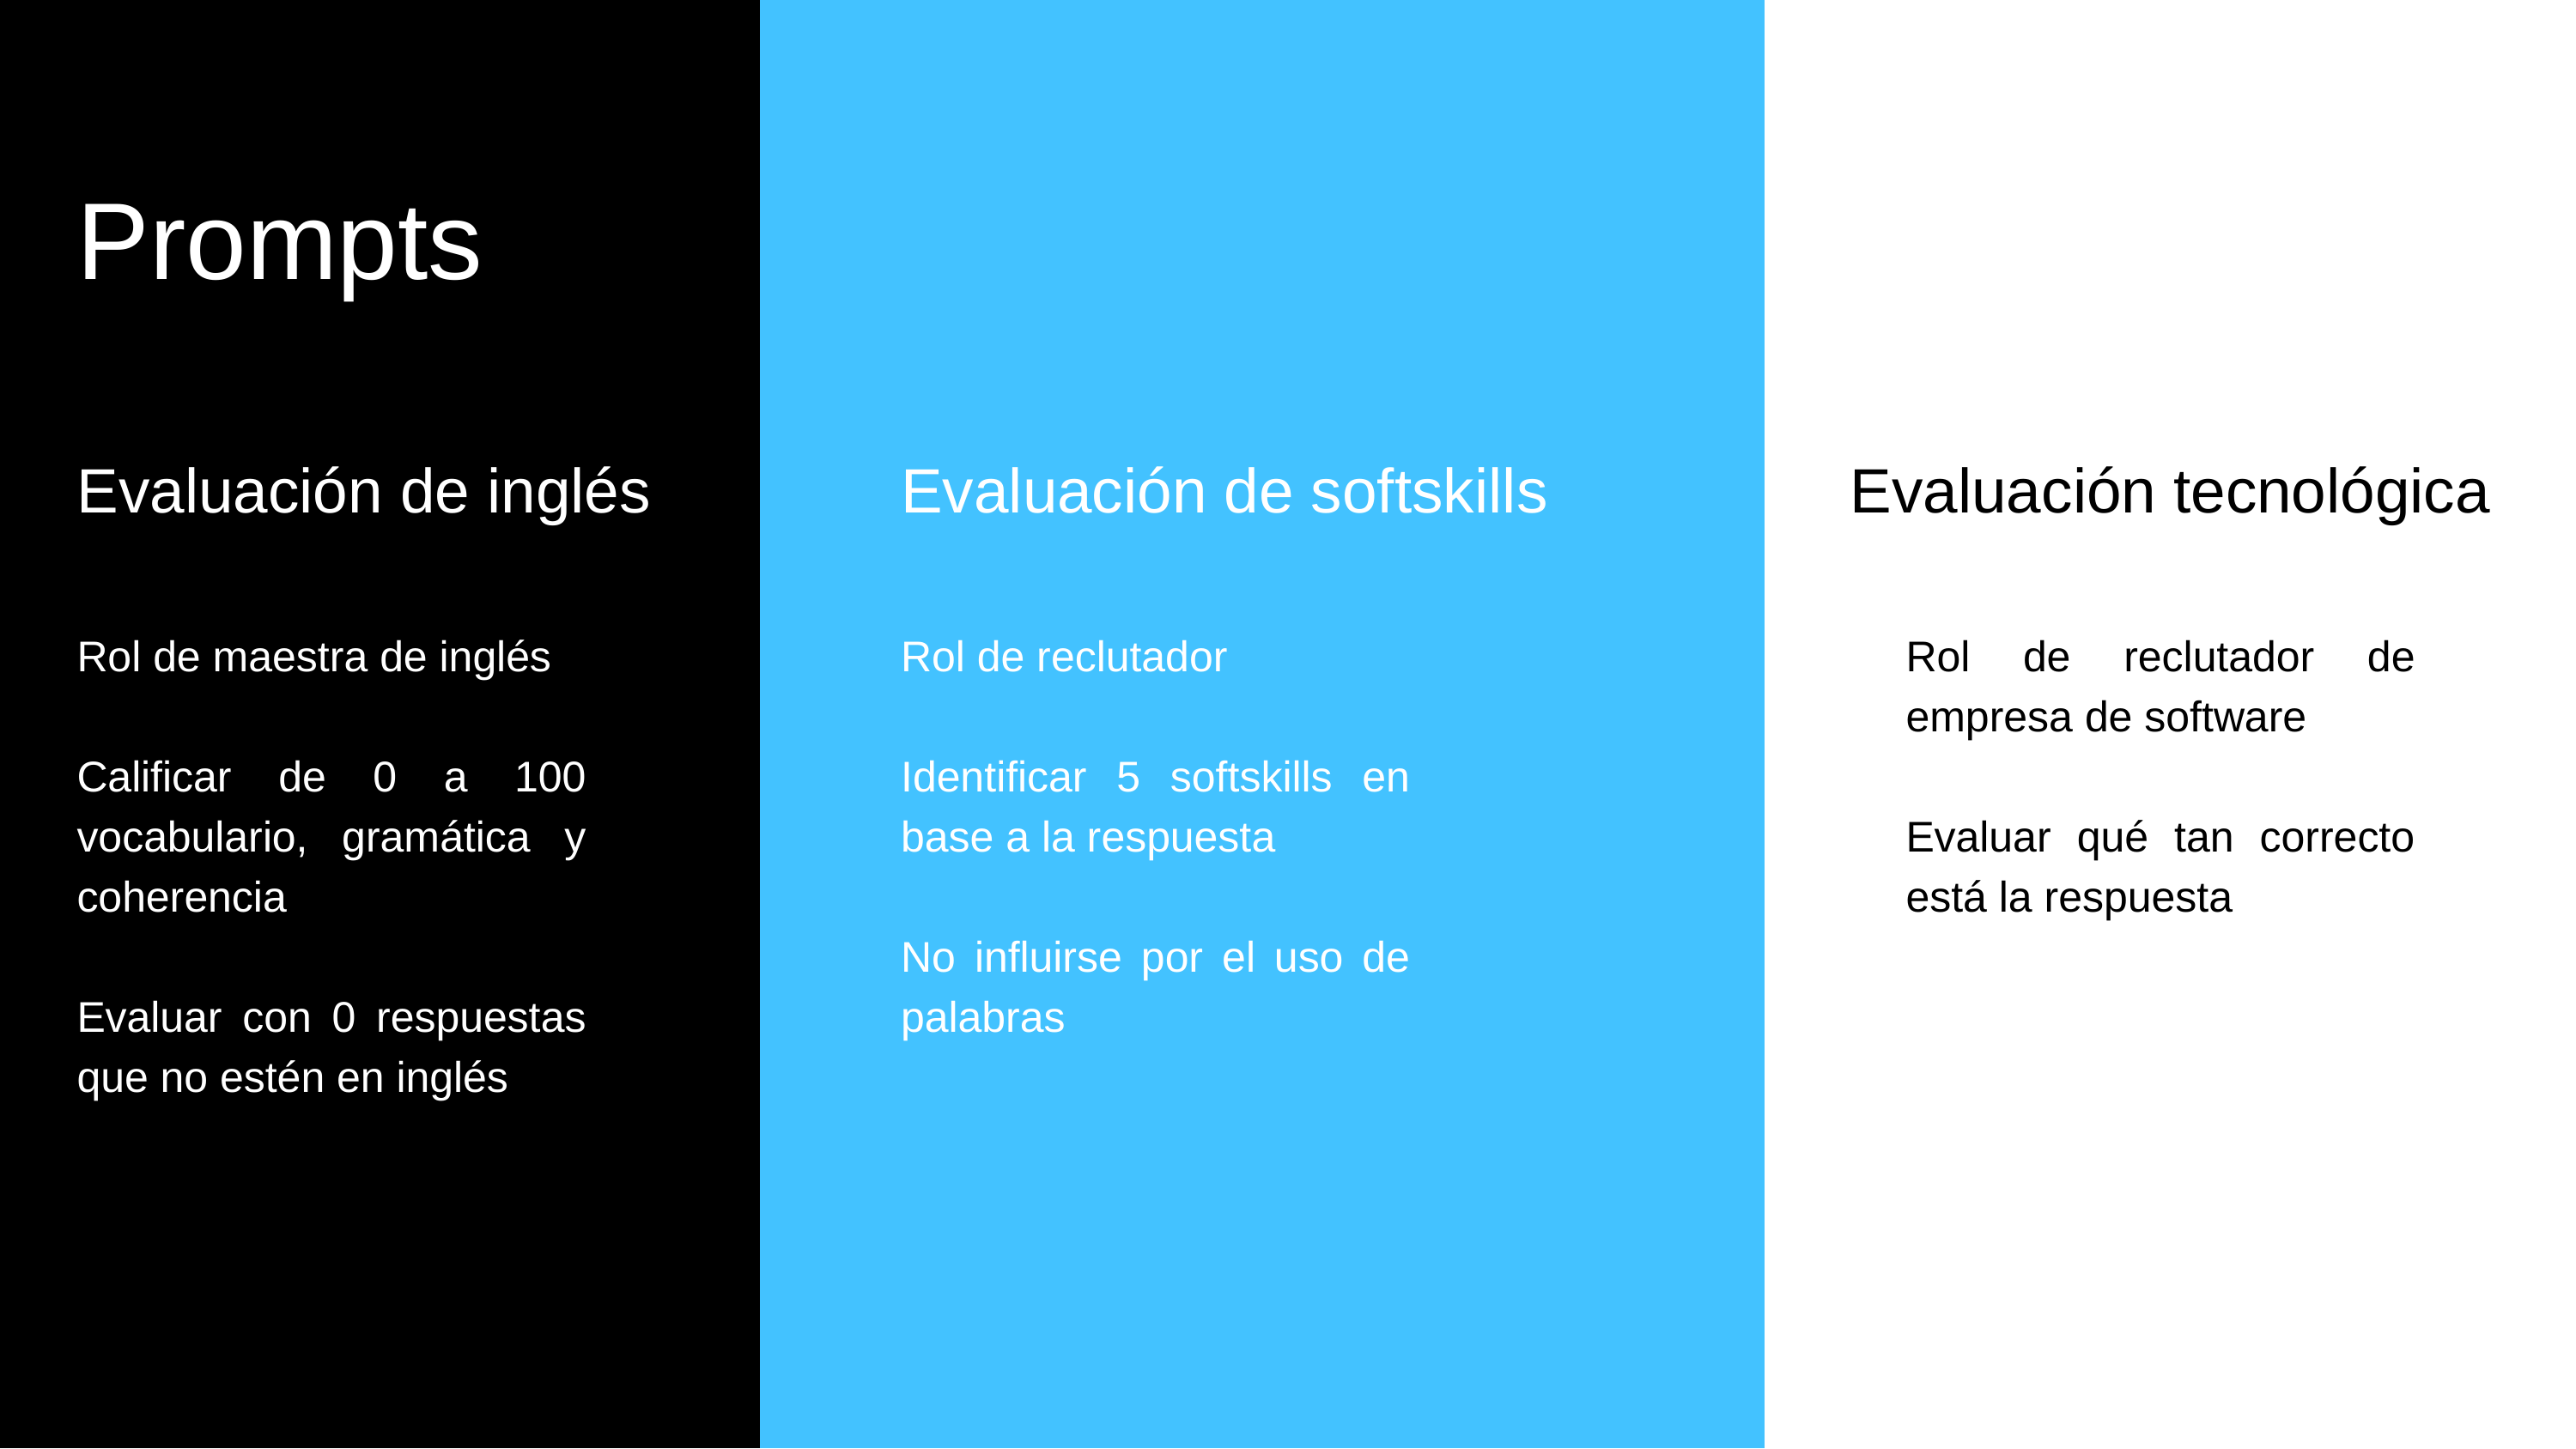

Prompts
Evaluación de inglés
Evaluación de softskills
Evaluación tecnológica
Rol de maestra de inglés

Calificar de 0 a 100 vocabulario, gramática y coherencia

Evaluar con 0 respuestas que no estén en inglés
Rol de reclutador

Identificar 5 softskills en base a la respuesta

No influirse por el uso de palabras
Rol de reclutador de empresa de software

Evaluar qué tan correcto está la respuesta